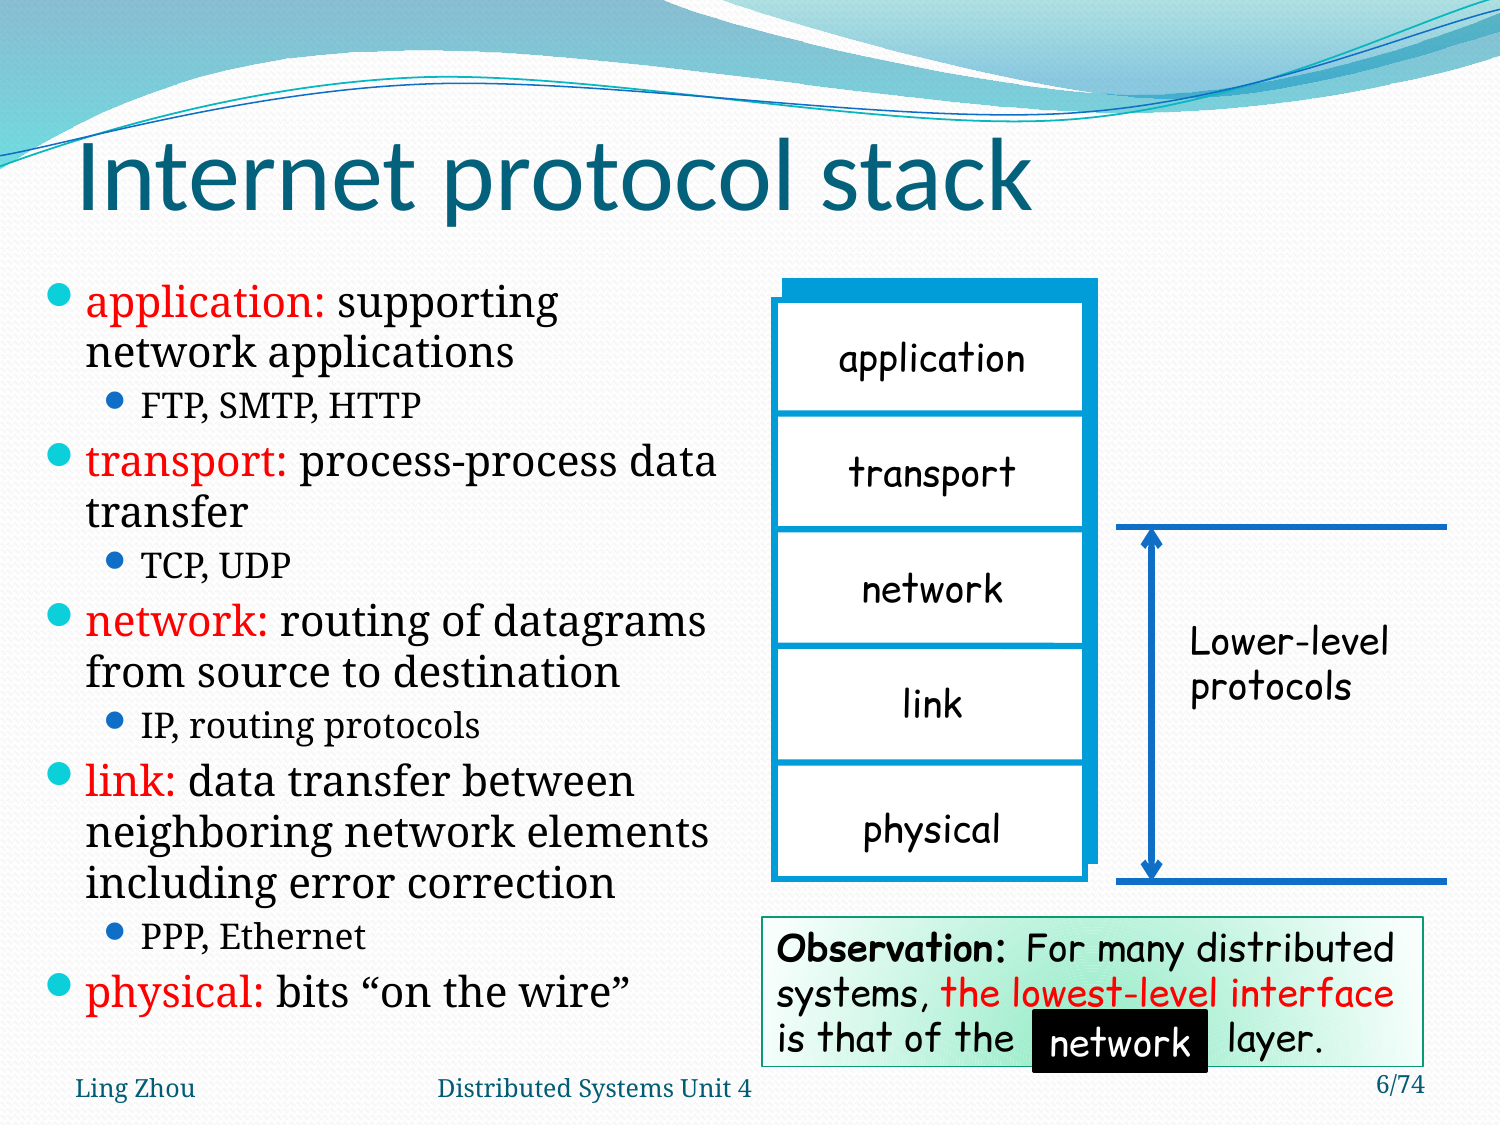

# Internet protocol stack
application: supporting network applications
FTP, SMTP, HTTP
transport: process-process data transfer
TCP, UDP
network: routing of datagrams from source to destination
IP, routing protocols
link: data transfer between neighboring network elements including error correction
PPP, Ethernet
physical: bits “on the wire”

application

transport

network

link

physical

Lower-level protocols
Observation: For many distributed systems, the lowest-level interface is that of the		layer.
network
Ling Zhou
Distributed Systems Unit 4
6/74